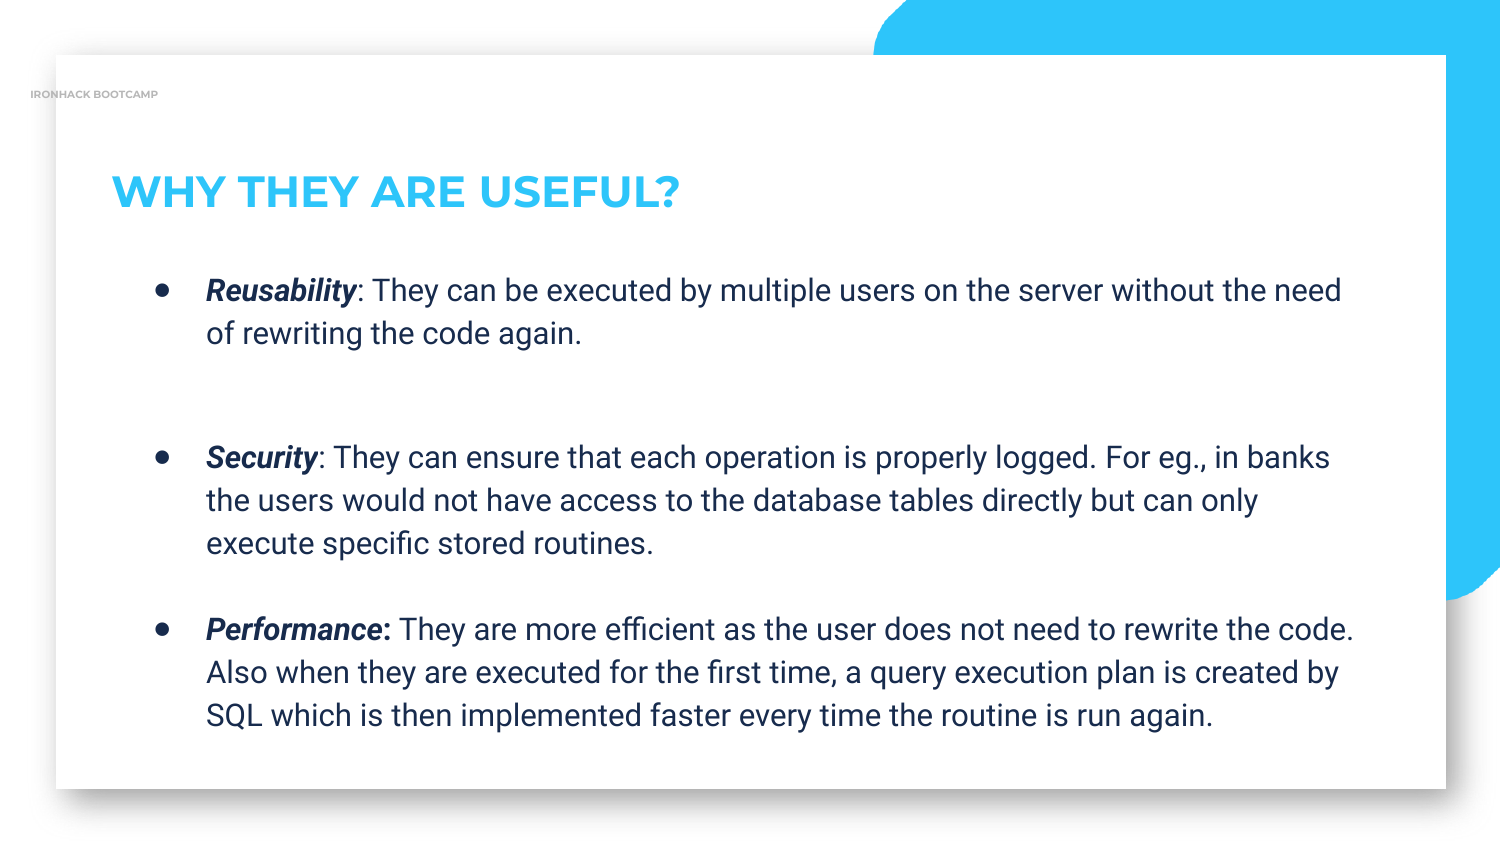

IRONHACK BOOTCAMP
WHY THEY ARE USEFUL?
Reusability: They can be executed by multiple users on the server without the need of rewriting the code again.

Security: They can ensure that each operation is properly logged. For eg., in banks the users would not have access to the database tables directly but can only execute specific stored routines.

Performance: They are more efficient as the user does not need to rewrite the code. Also when they are executed for the first time, a query execution plan is created by SQL which is then implemented faster every time the routine is run again.